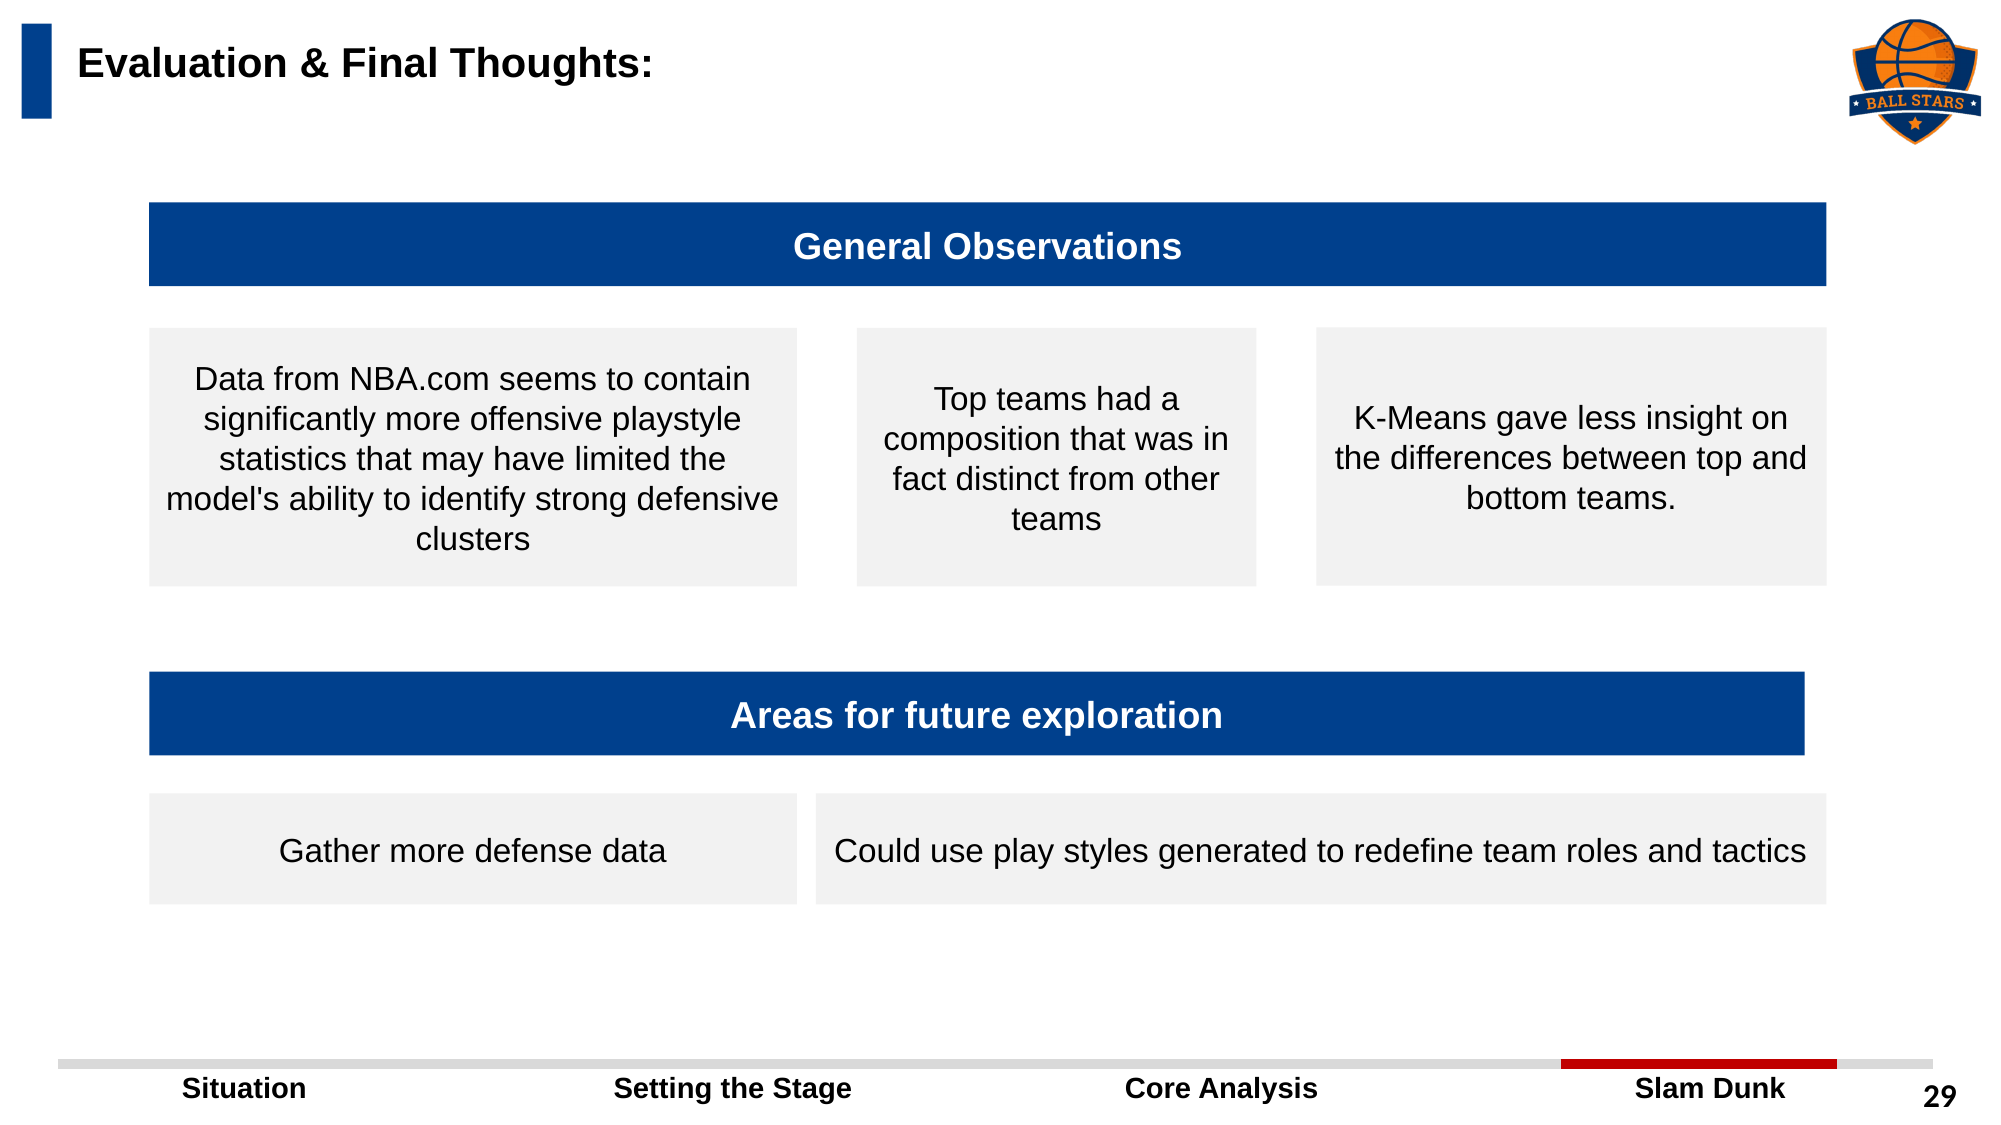

Evaluation & Final Thoughts:
General Observations
K-Means gave less insight on the differences between top and bottom teams.
Data from NBA.com seems to contain significantly more offensive playstyle statistics that may have limited the model's ability to identify strong defensive clusters
Top teams had a composition that was in fact distinct from other teams
Areas for future exploration
Gather more defense data
Could use play styles generated to redefine team roles and tactics